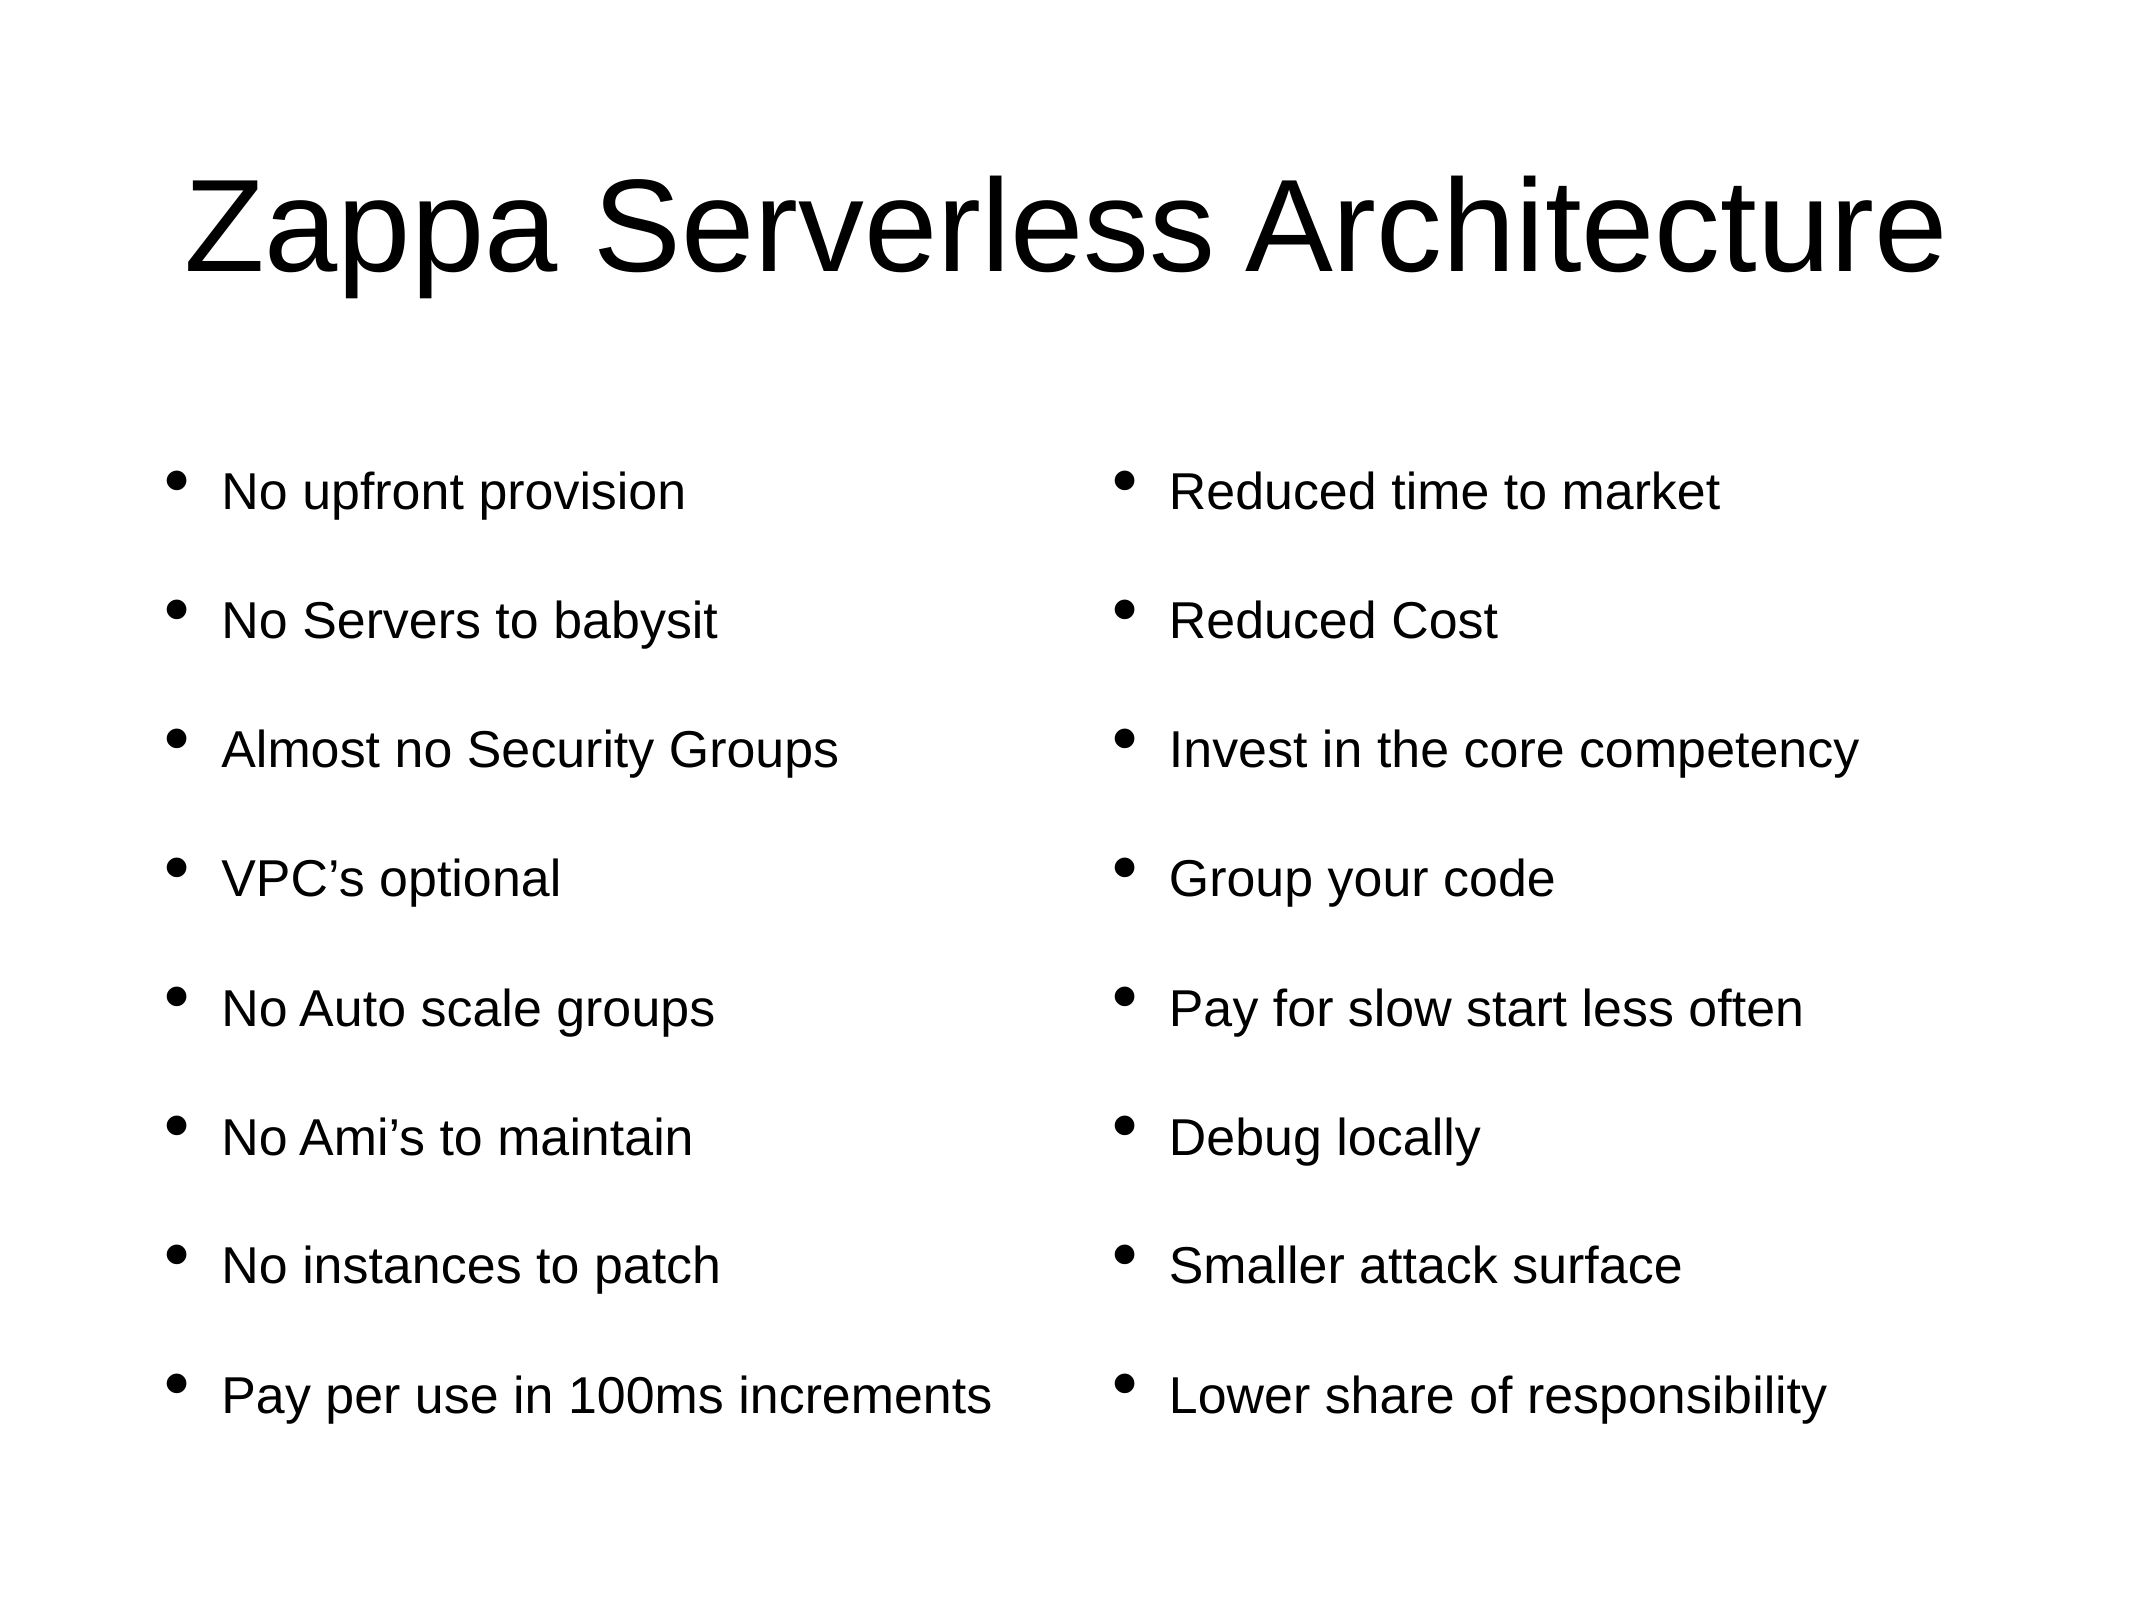

# Zappa Serverless Architecture
No upfront provision
No Servers to babysit
Almost no Security Groups
VPC’s optional
No Auto scale groups
No Ami’s to maintain
No instances to patch
Pay per use in 100ms increments
Reduced time to market
Reduced Cost
Invest in the core competency
Group your code
Pay for slow start less often
Debug locally
Smaller attack surface
Lower share of responsibility